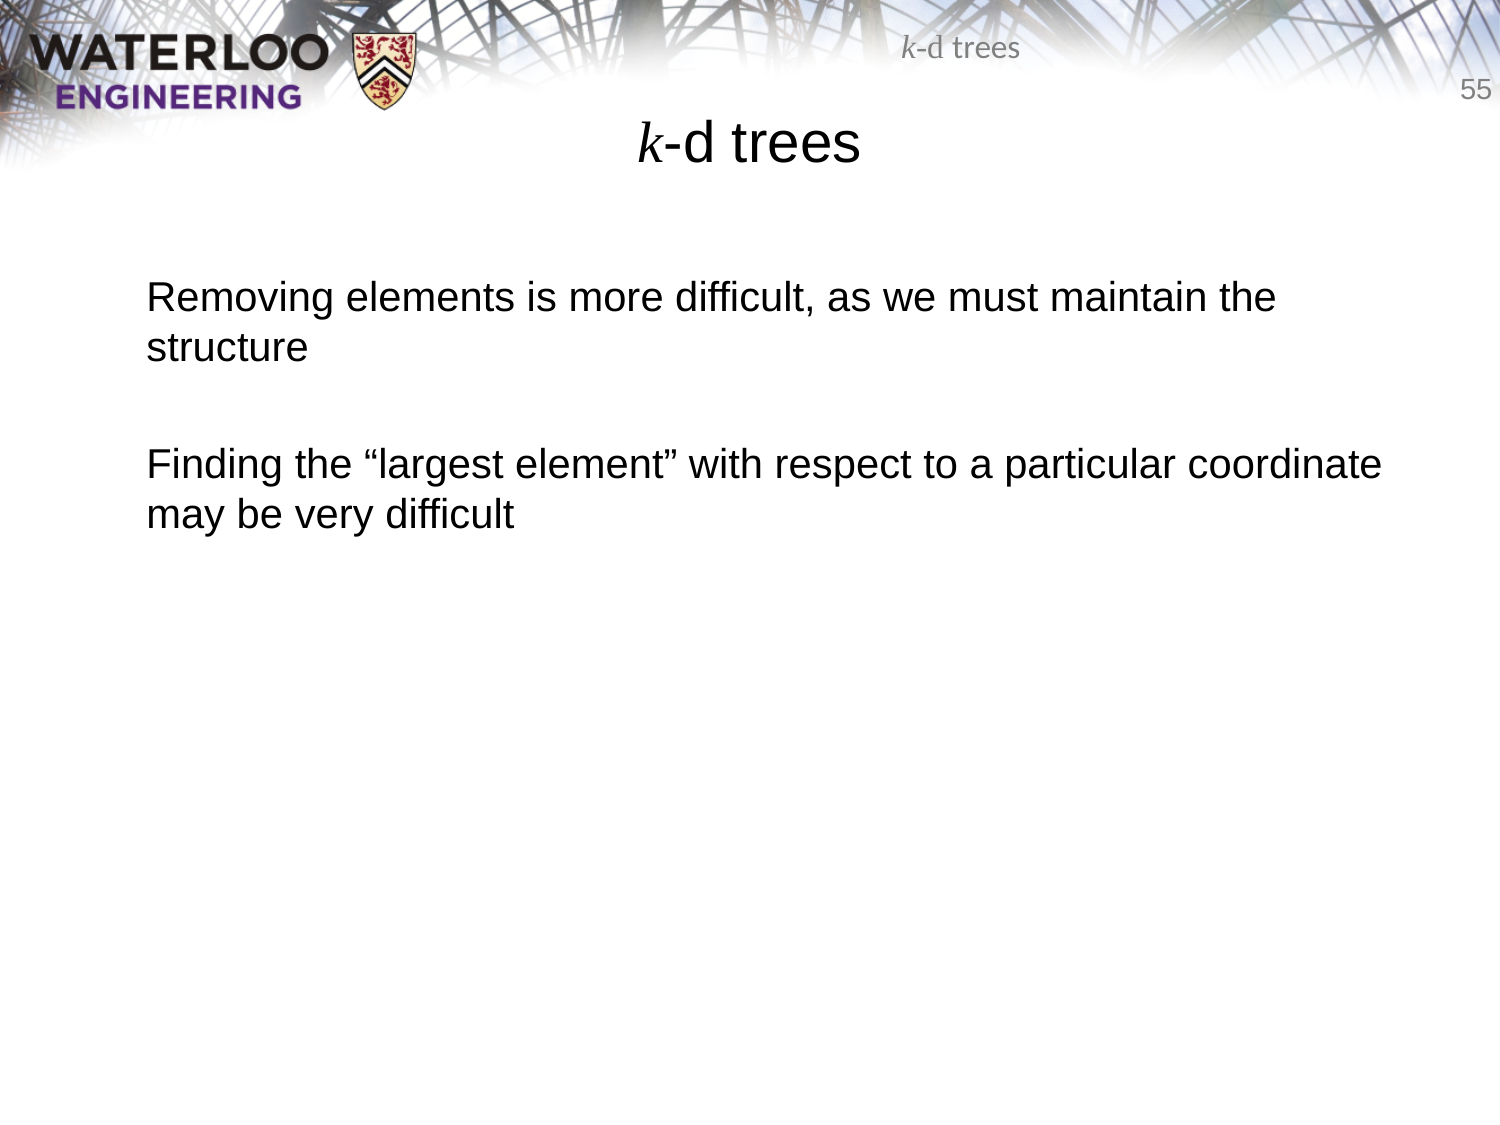

# k-d trees
	Removing elements is more difficult, as we must maintain the structure

	Finding the “largest element” with respect to a particular coordinate may be very difficult